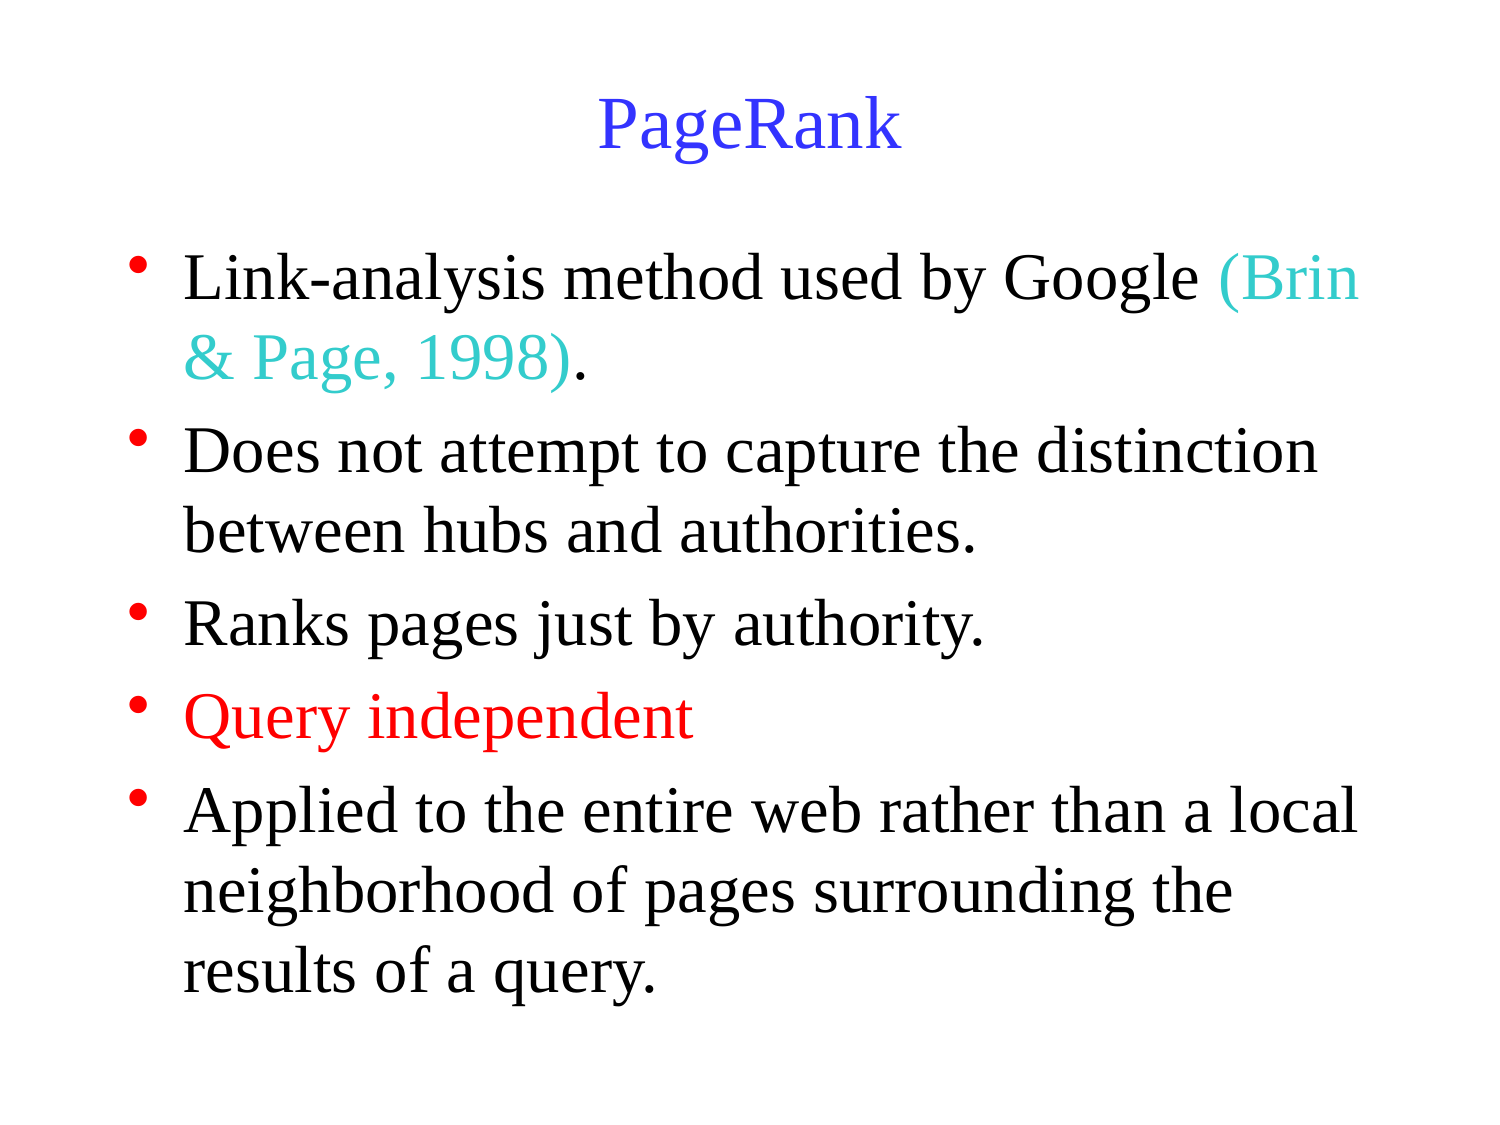

# PageRank
Link-analysis method used by Google (Brin & Page, 1998).
Does not attempt to capture the distinction between hubs and authorities.
Ranks pages just by authority.
Query independent
Applied to the entire web rather than a local neighborhood of pages surrounding the results of a query.